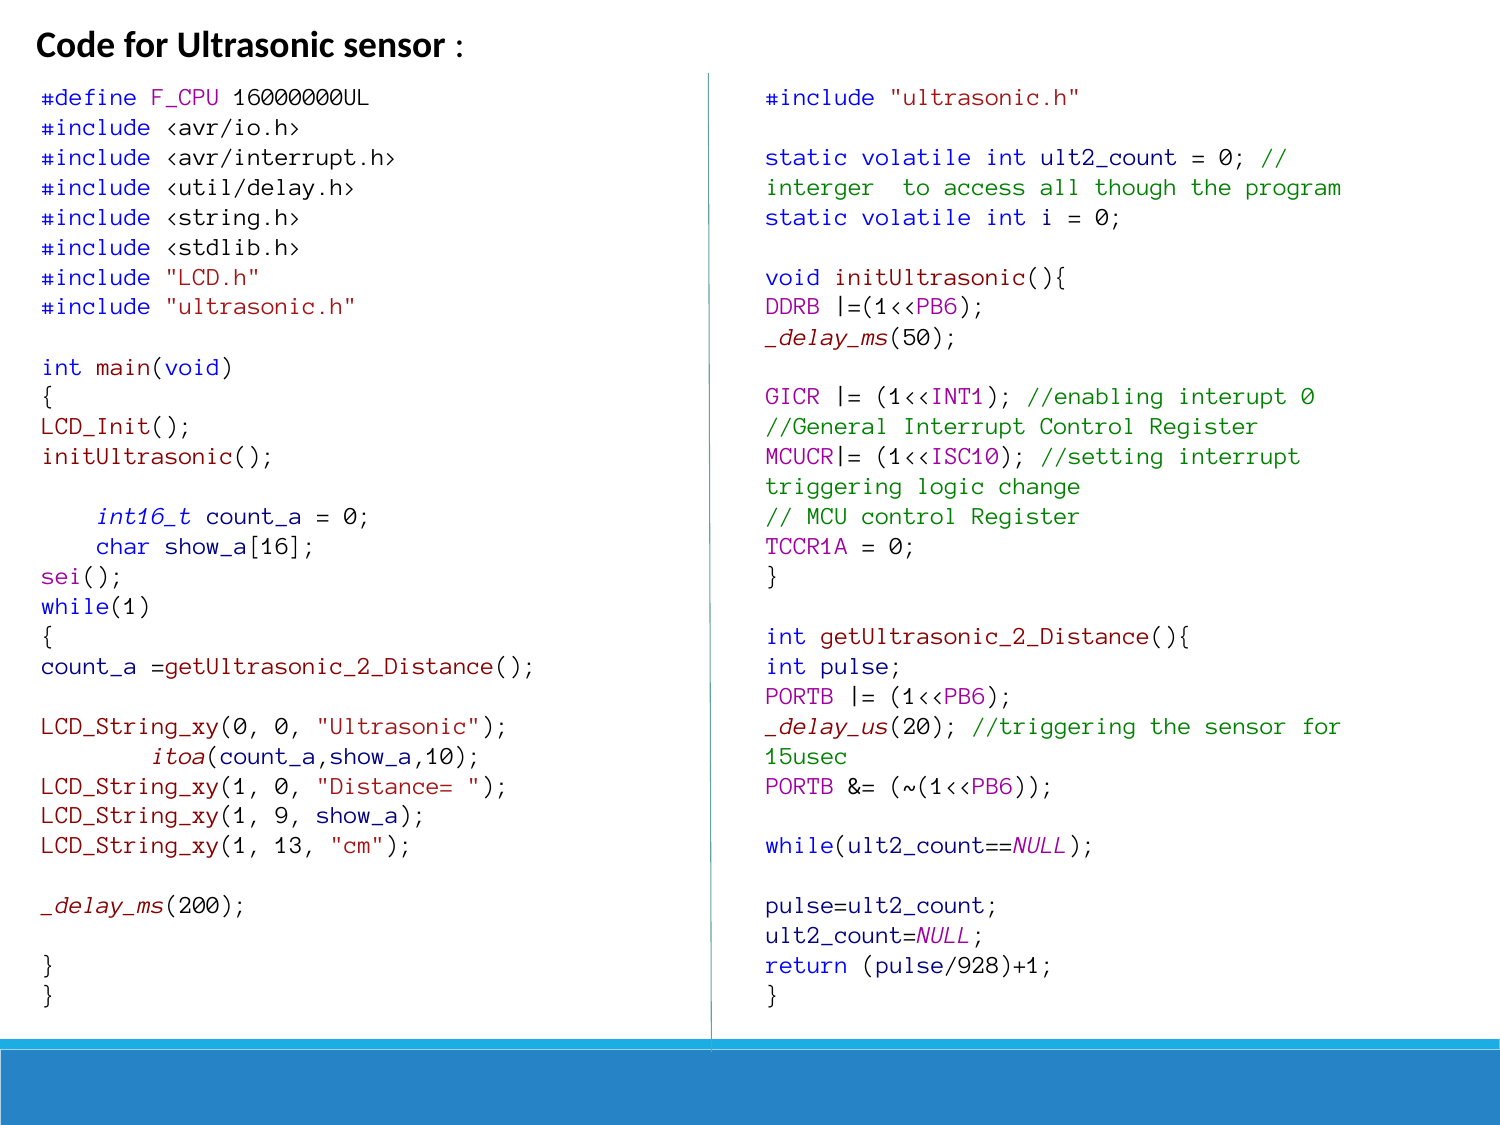

Code for Ultrasonic sensor :
#define F_CPU 16000000UL
#include <avr/io.h>
#include <avr/interrupt.h>
#include <util/delay.h>
#include <string.h>
#include <stdlib.h>
#include "LCD.h"
#include "ultrasonic.h"

int main(void)
{
LCD_Init();
initUltrasonic();

    int16_t count_a = 0;
    char show_a[16];
sei();
while(1)
{
count_a =getUltrasonic_2_Distance();

LCD_String_xy(0, 0, "Ultrasonic");
        itoa(count_a,show_a,10);
LCD_String_xy(1, 0, "Distance= ");
LCD_String_xy(1, 9, show_a);
LCD_String_xy(1, 13, "cm");

_delay_ms(200);

}
}
#include "ultrasonic.h"

static volatile int ult2_count = 0; // interger  to access all though the program
static volatile int i = 0;

void initUltrasonic(){
DDRB |=(1<<PB6);
_delay_ms(50);

GICR |= (1<<INT1); //enabling interupt 0
//General Interrupt Control Register
MCUCR|= (1<<ISC10); //setting interrupt triggering logic change
// MCU control Register
TCCR1A = 0;
}

int getUltrasonic_2_Distance(){
int pulse;
PORTB |= (1<<PB6);
_delay_us(20); //triggering the sensor for 15usec
PORTB &= (~(1<<PB6));

while(ult2_count==NULL);

pulse=ult2_count;
ult2_count=NULL;
return (pulse/928)+1;
}